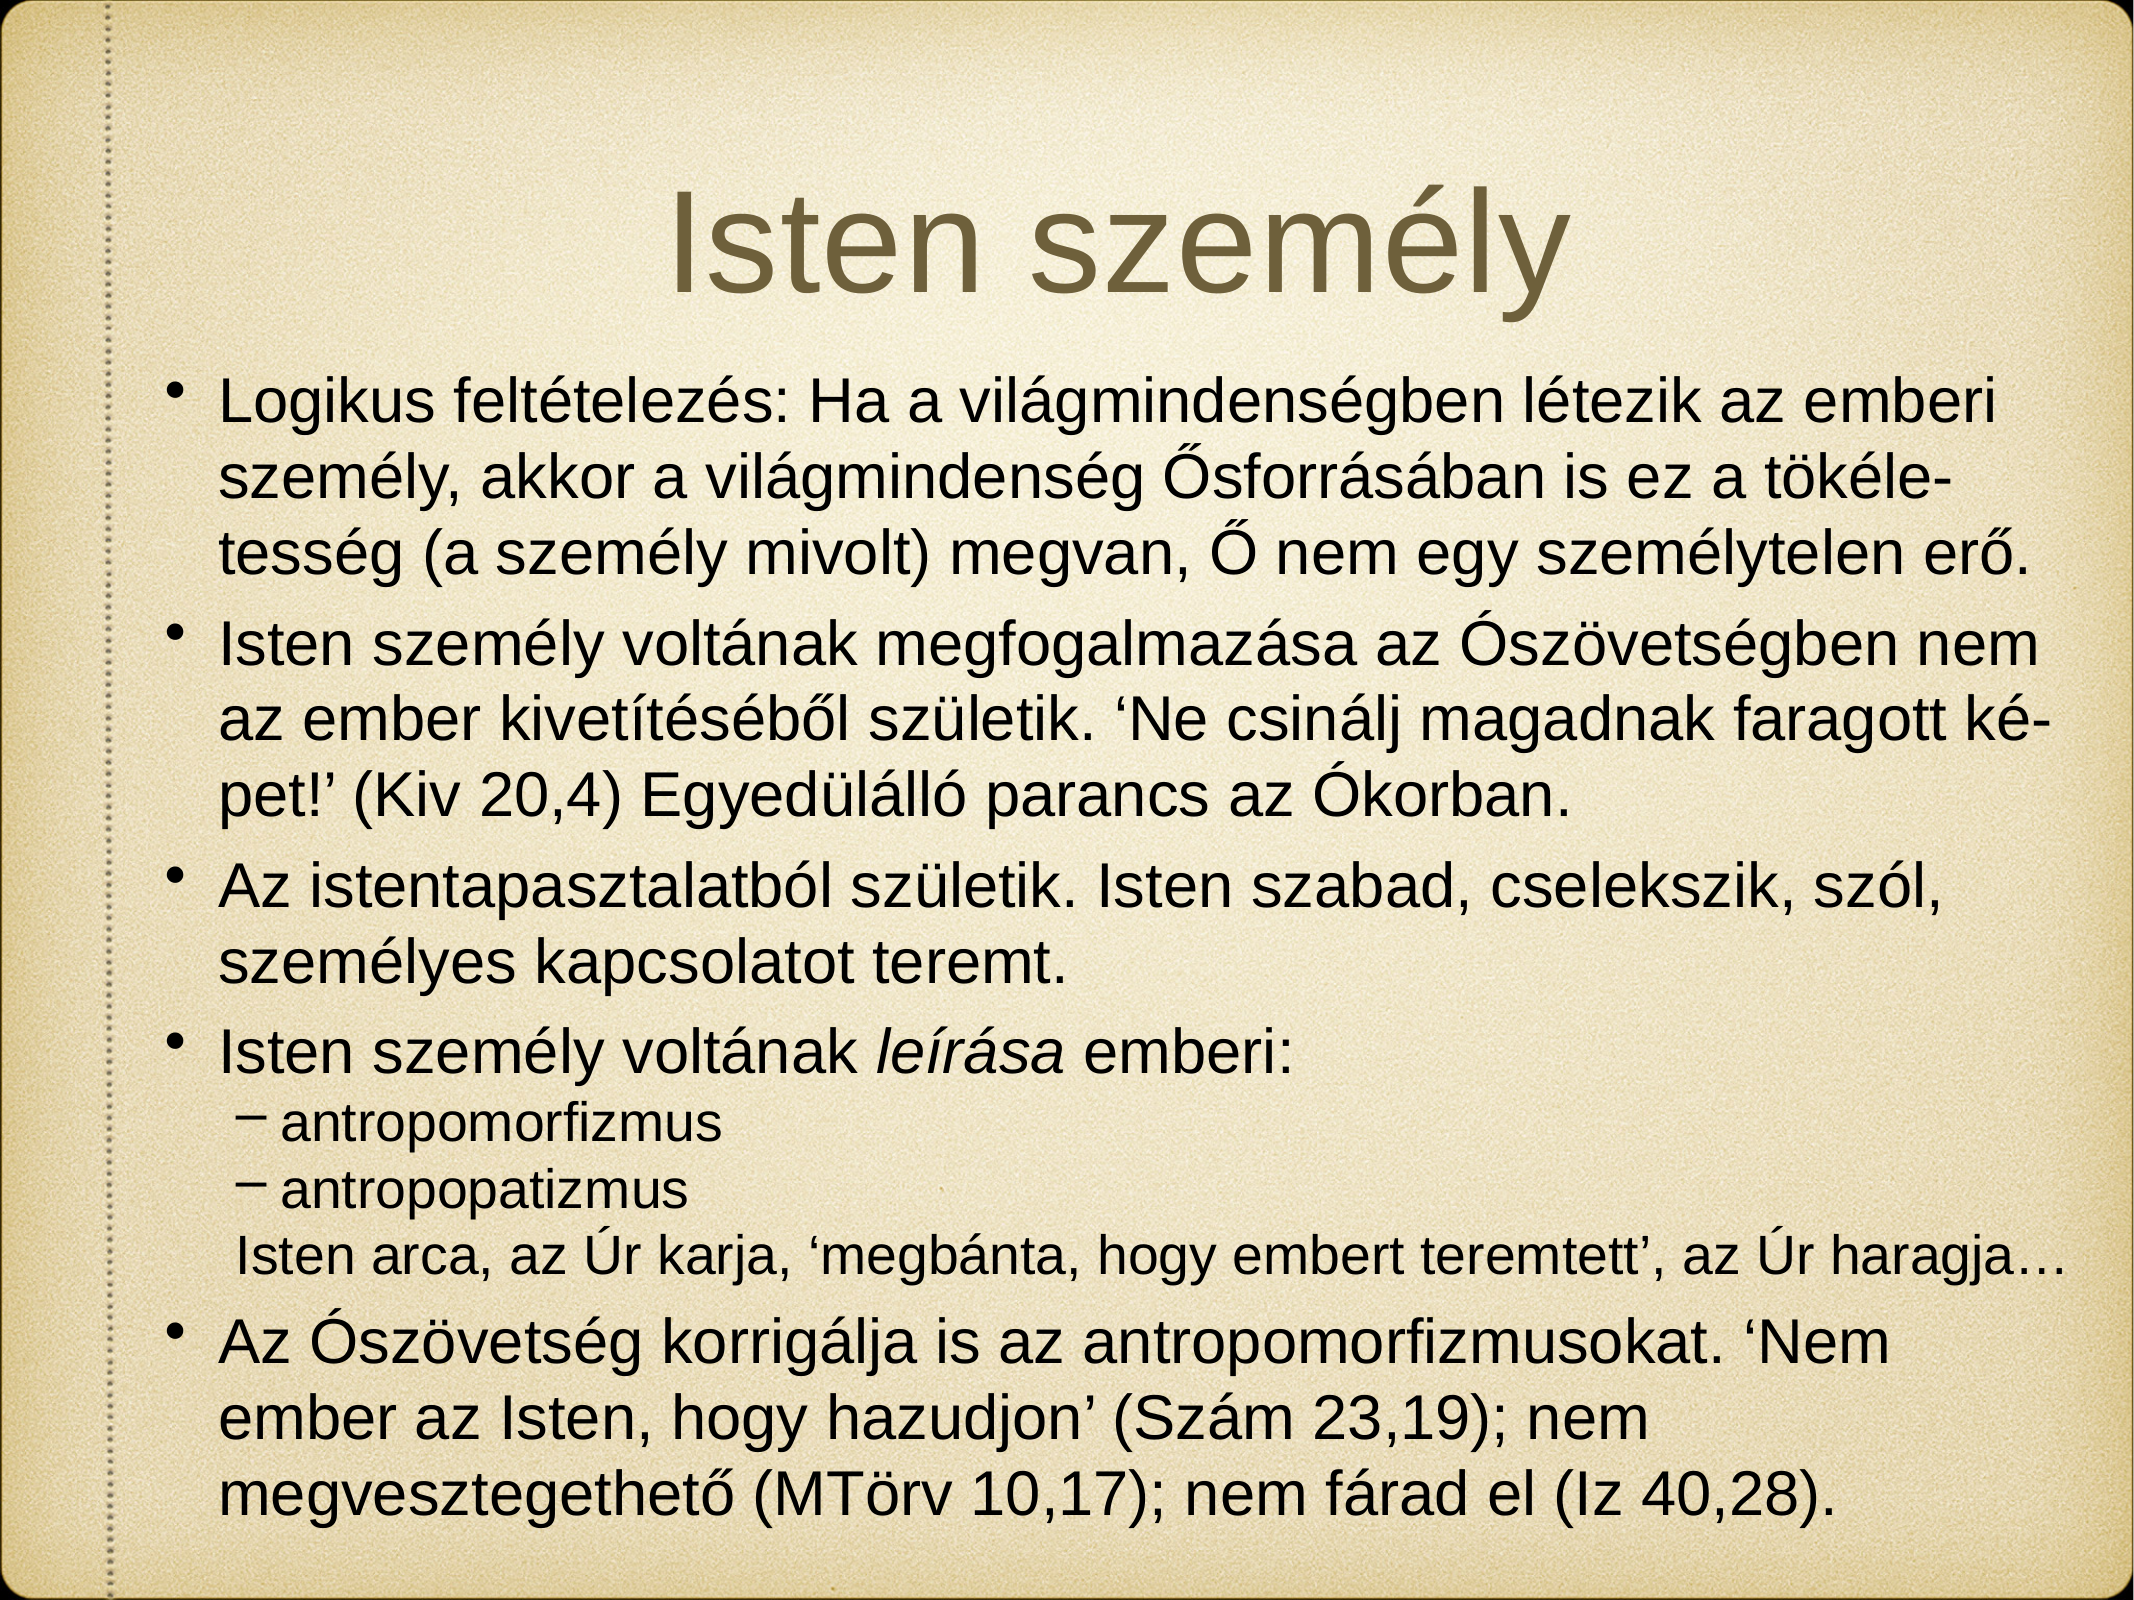

# Isten személy
Logikus feltételezés: Ha a világmindenségben létezik az emberi személy, akkor a világmindenség Ősforrásában is ez a tökéle-tesség (a személy mivolt) megvan, Ő nem egy személytelen erő.
Isten személy voltának megfogalmazása az Ószövetségben nem az ember kivetítéséből születik. ‘Ne csinálj magadnak faragott ké-pet!’ (Kiv 20,4) Egyedülálló parancs az Ókorban.
Az istentapasztalatból születik. Isten szabad, cselekszik, szól, személyes kapcsolatot teremt.
Isten személy voltának leírása emberi:
antropomorfizmus
antropopatizmus
Isten arca, az Úr karja, ‘megbánta, hogy embert teremtett’, az Úr haragja…
Az Ószövetség korrigálja is az antropomorfizmusokat. ‘Nem ember az Isten, hogy hazudjon’ (Szám 23,19); nem megvesztegethető (MTörv 10,17); nem fárad el (Iz 40,28).